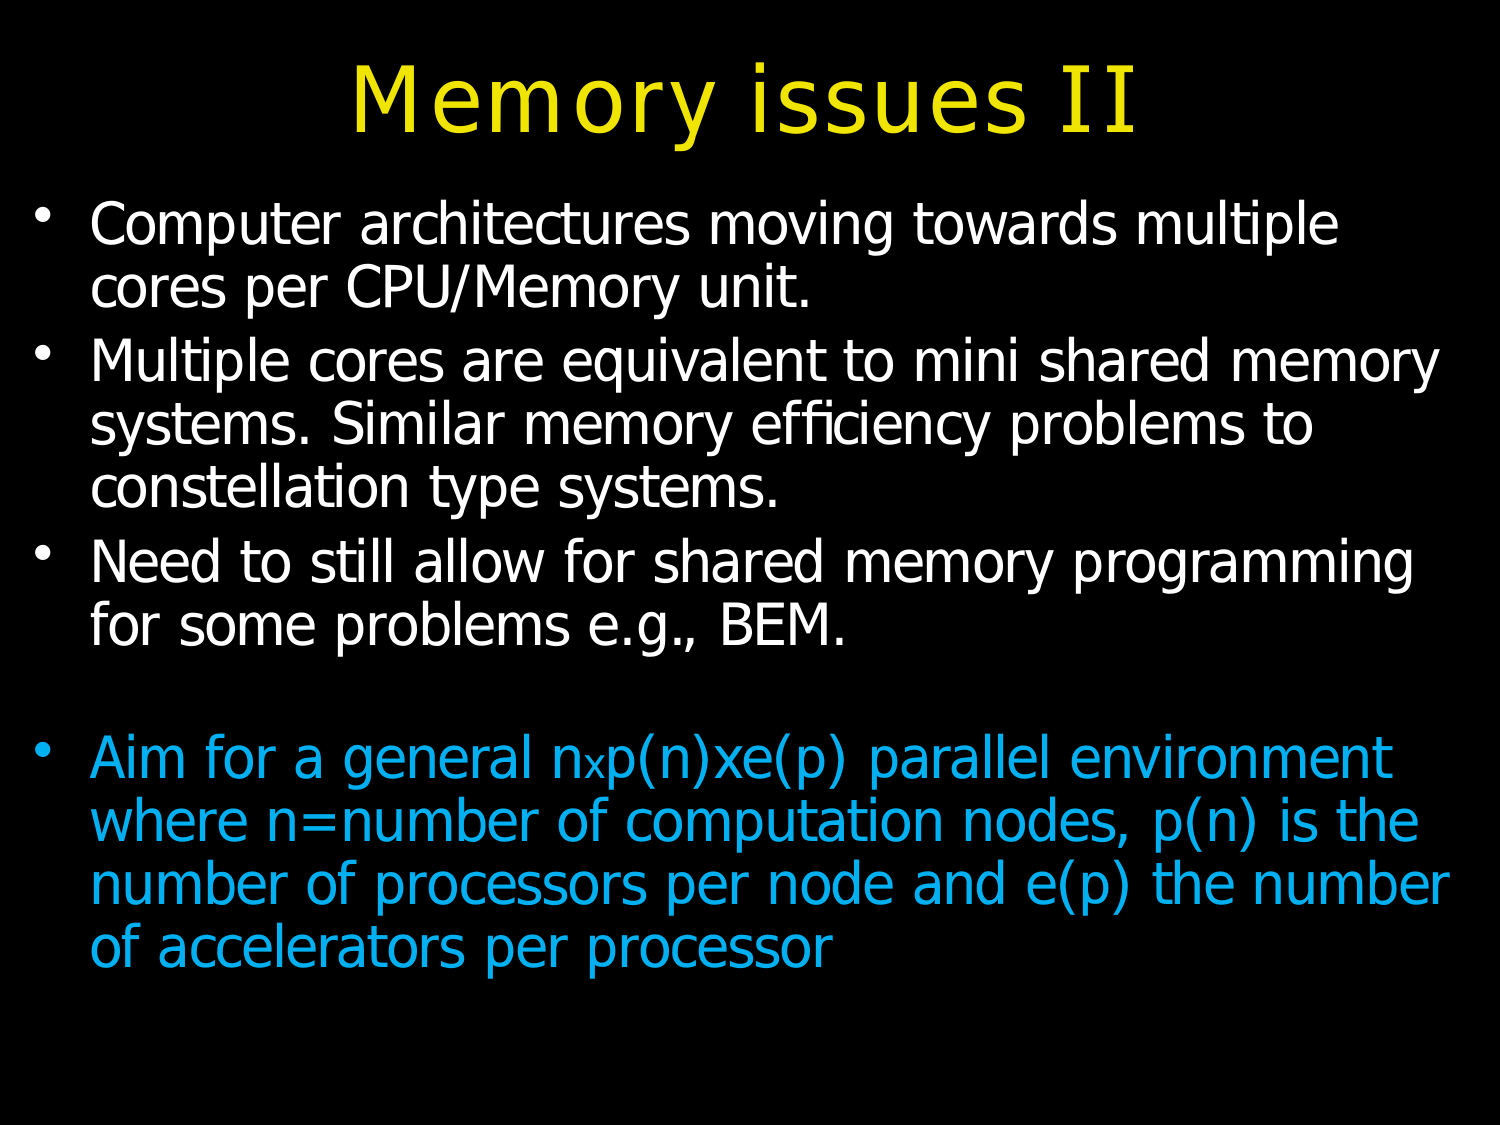

# Memory issues II
Computer architectures moving towards multiple cores per CPU/Memory unit.
Multiple cores are equivalent to mini shared memory systems. Similar memory efficiency problems to constellation type systems.
Need to still allow for shared memory programming for some problems e.g., BEM.

Aim for a general nxp(n)xe(p) parallel environment where n=number of computation nodes, p(n) is the number of processors per node and e(p) the number of accelerators per processor